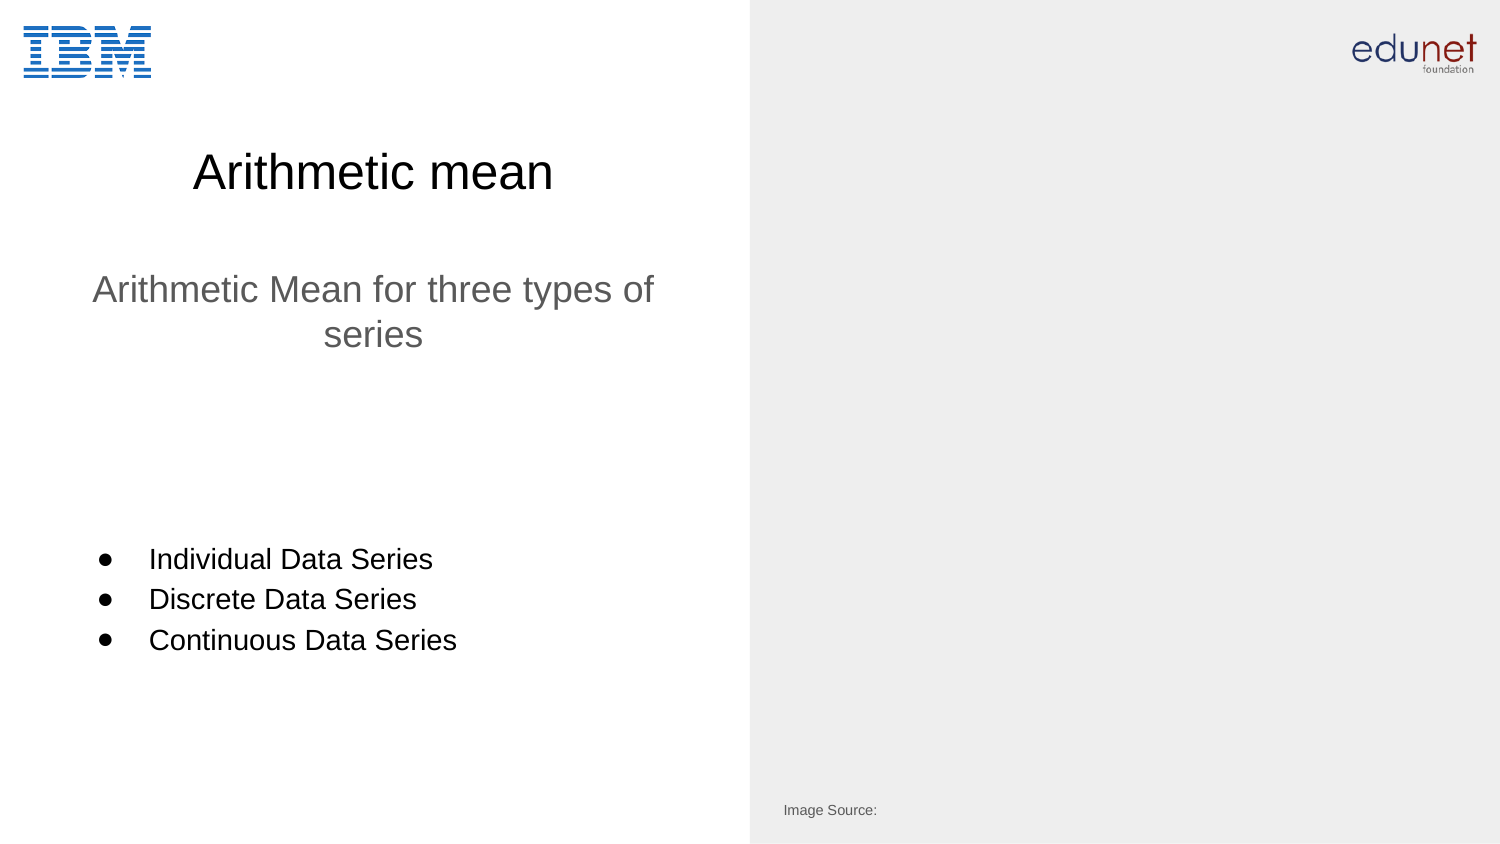

# Arithmetic mean
Arithmetic Mean for three types of
series
Individual Data Series
Discrete Data Series
Continuous Data Series
Image Source: